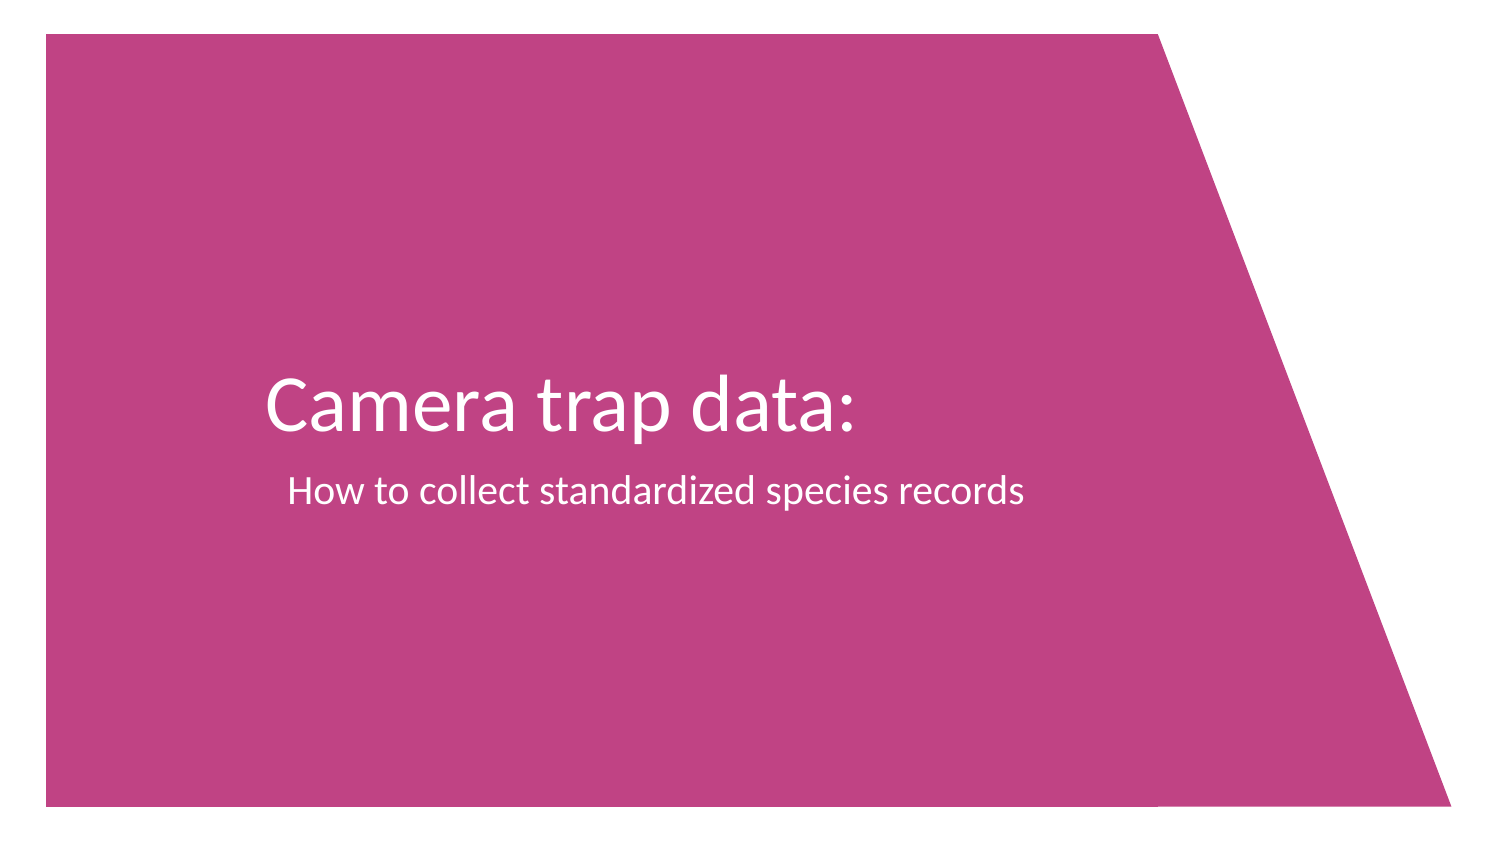

# Camera trap data:
How to collect standardized species records